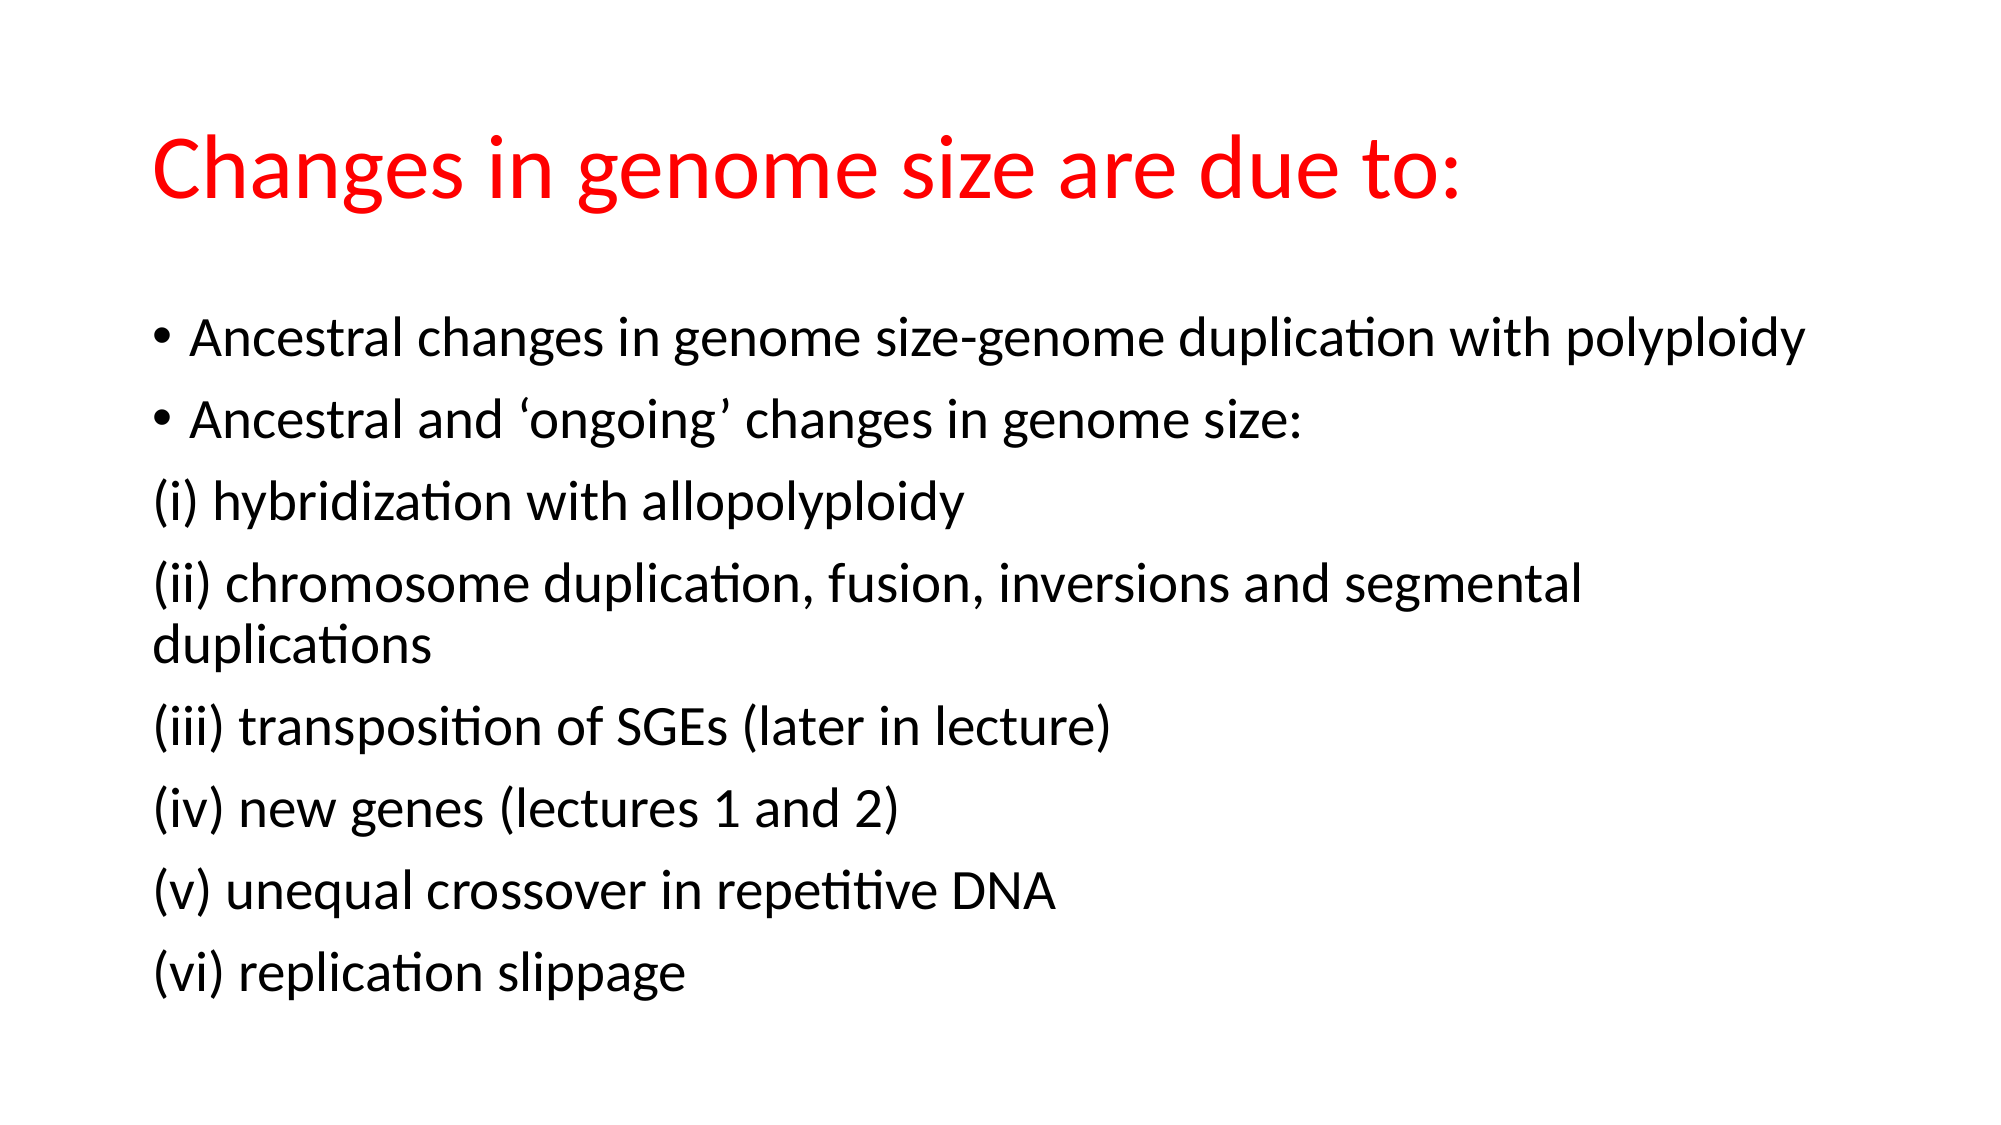

# Changes in genome size are due to:
Ancestral changes in genome size-genome duplication with polyploidy
Ancestral and ‘ongoing’ changes in genome size:
(i) hybridization with allopolyploidy
(ii) chromosome duplication, fusion, inversions and segmental duplications
(iii) transposition of SGEs (later in lecture)
(iv) new genes (lectures 1 and 2)
(v) unequal crossover in repetitive DNA
(vi) replication slippage